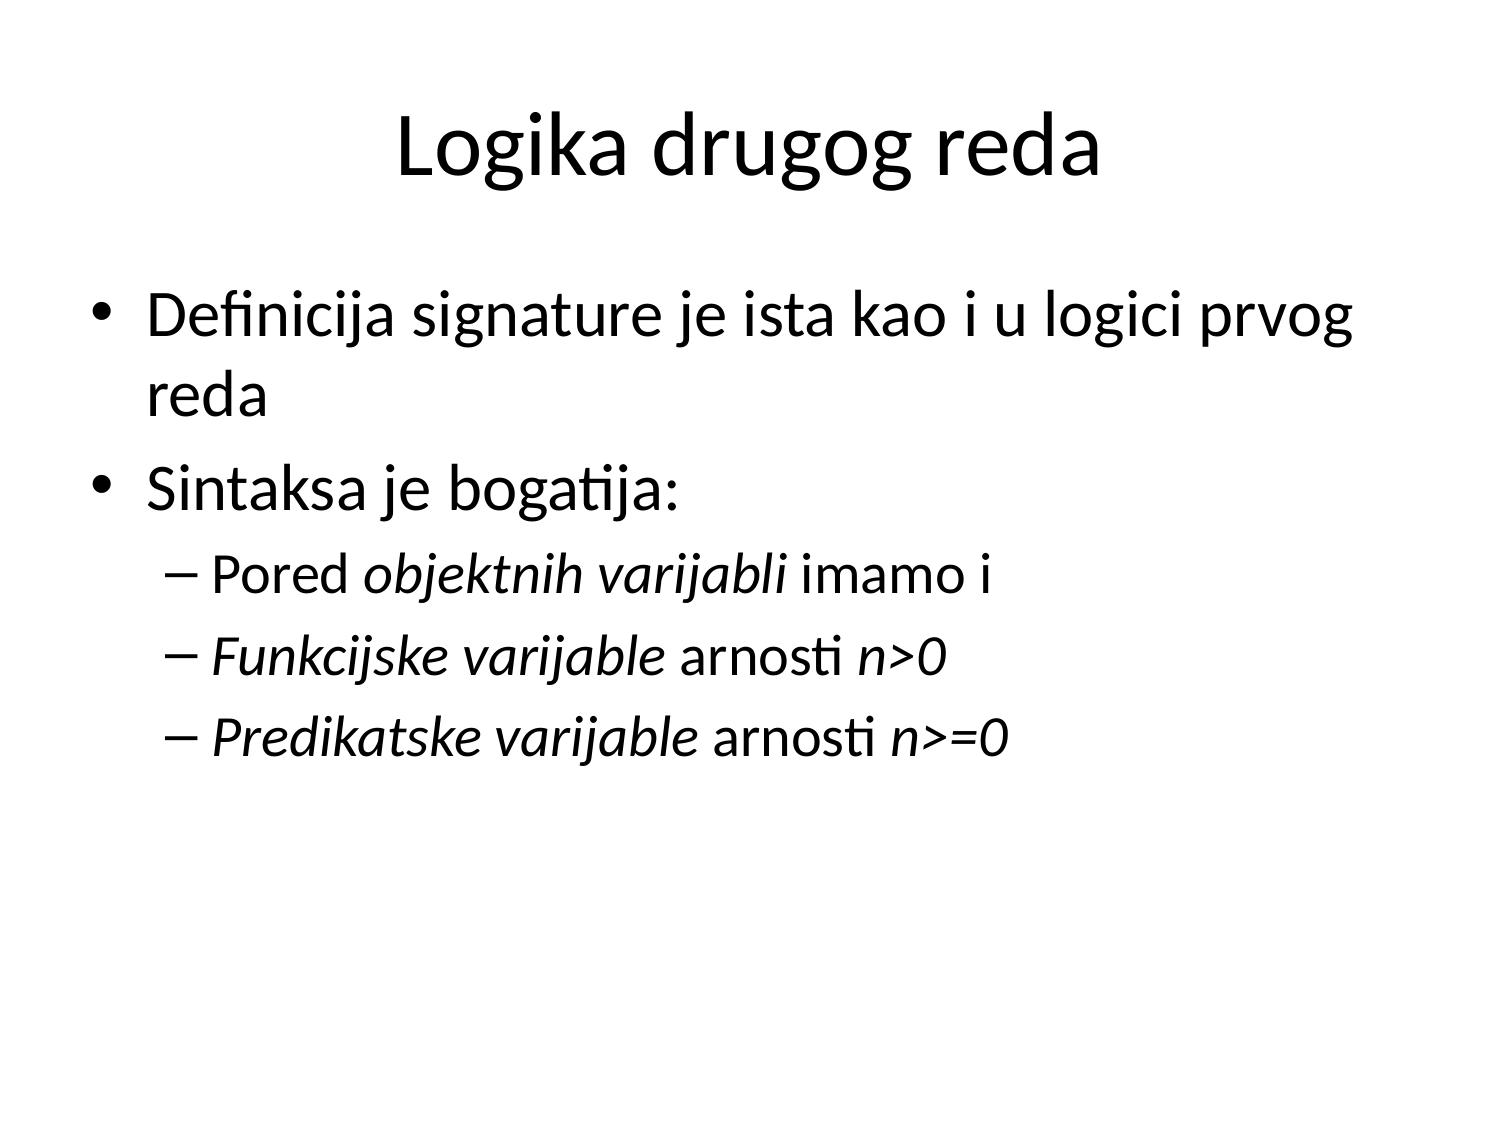

# Logika drugog reda
Definicija signature je ista kao i u logici prvog reda
Sintaksa je bogatija:
Pored objektnih varijabli imamo i
Funkcijske varijable arnosti n>0
Predikatske varijable arnosti n>=0